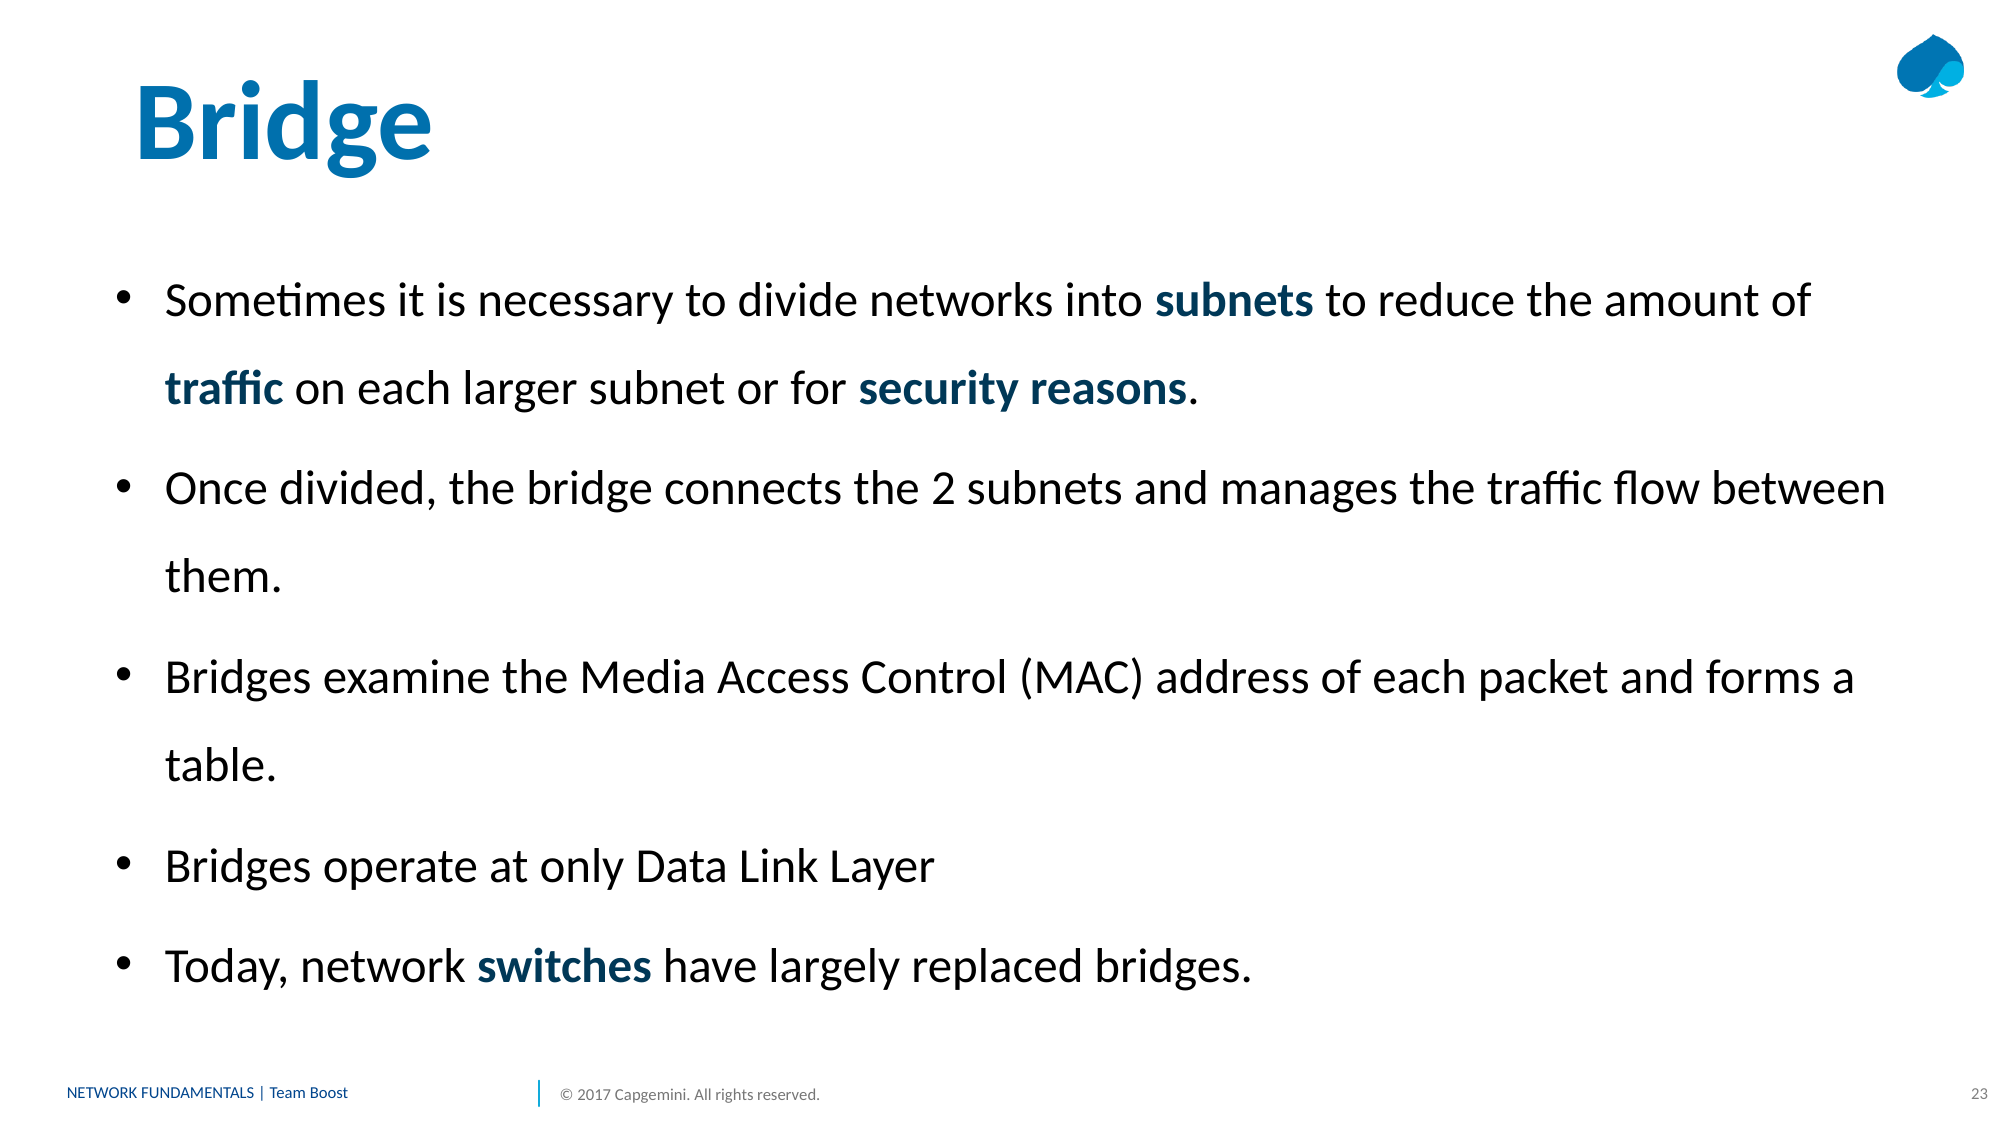

# Bridge

Sometimes it is necessary to divide networks into subnets to reduce the amount of traffic on each larger subnet or for security reasons.
Once divided, the bridge connects the 2 subnets and manages the traffic flow between them.
Bridges examine the Media Access Control (MAC) address of each packet and forms a table.
Bridges operate at only Data Link Layer
Today, network switches have largely replaced bridges.